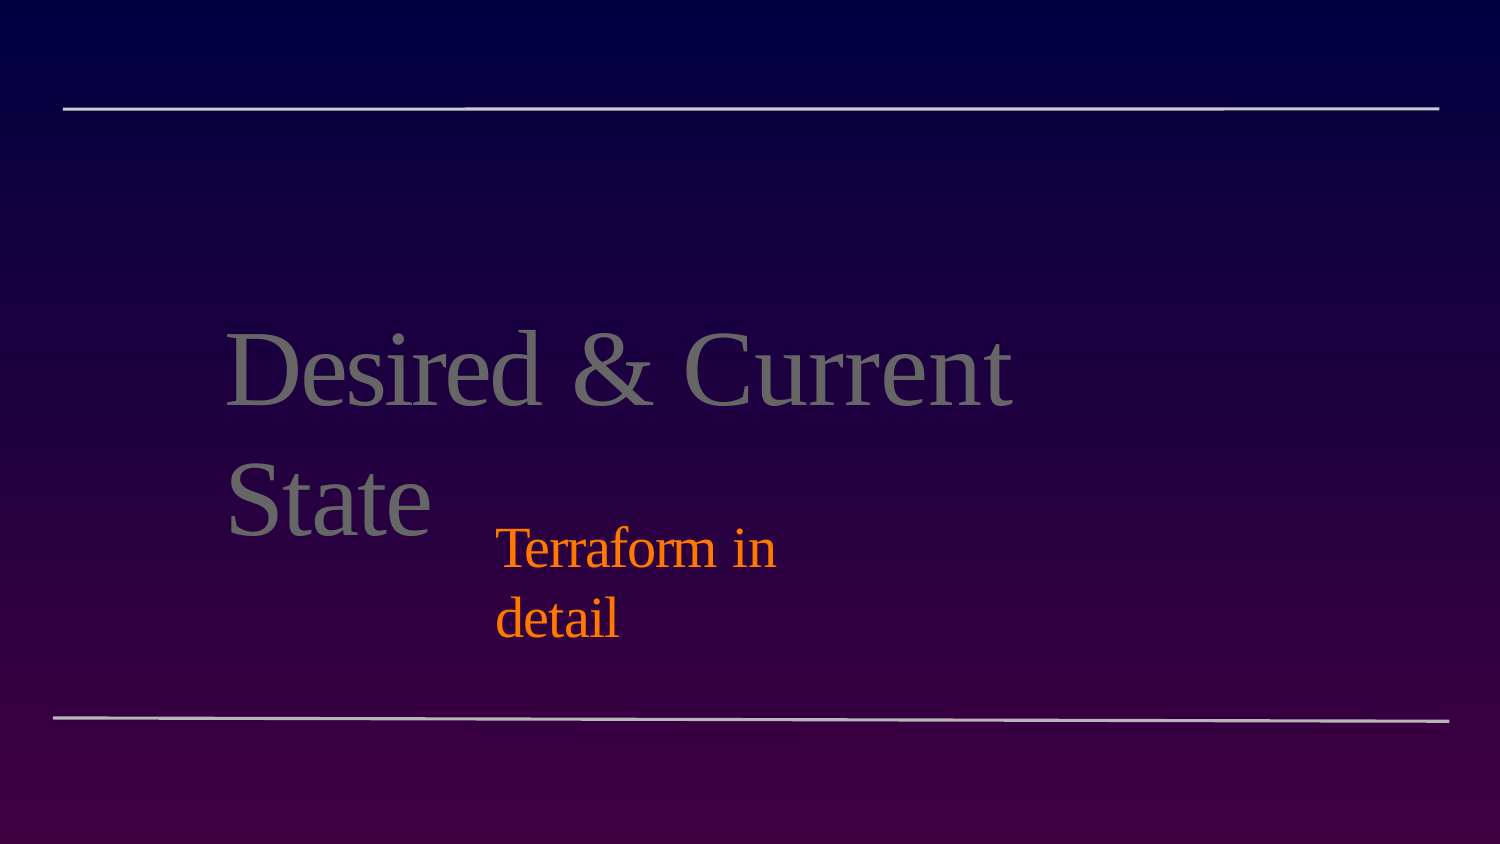

Desired & Current State
Terraform in detail